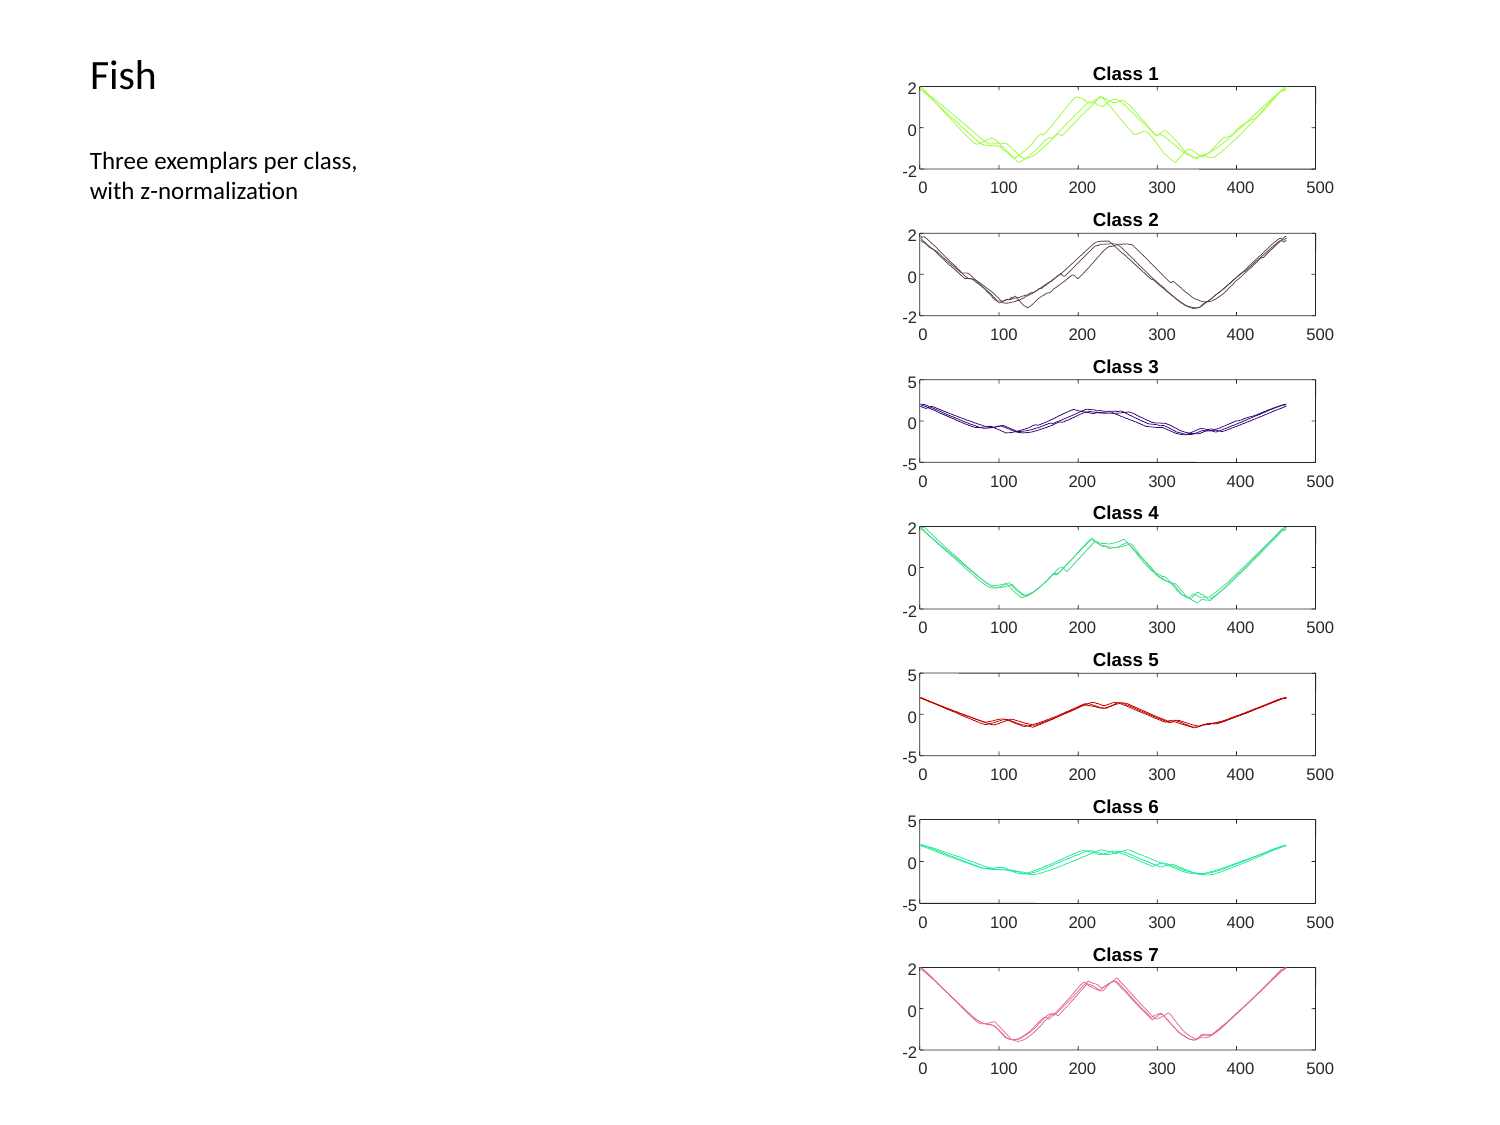

# Fish
Class 1
2

0

-2

0
100
200
300
400
500
Class 2
2

0

-2

0
100
200
300
400
500
Class 3
5

0

-5

0
100
200
300
400
500
Class 4
2

0

-2

0
100
200
300
400
500
Class 5
5

0

-5

0
100
200
300
400
500
Class 6
5

0

-5

500
0
100
200
300
400
Class 7
2

0

-2

0
100
200
300
400
500
Three exemplars per class, with z-normalization